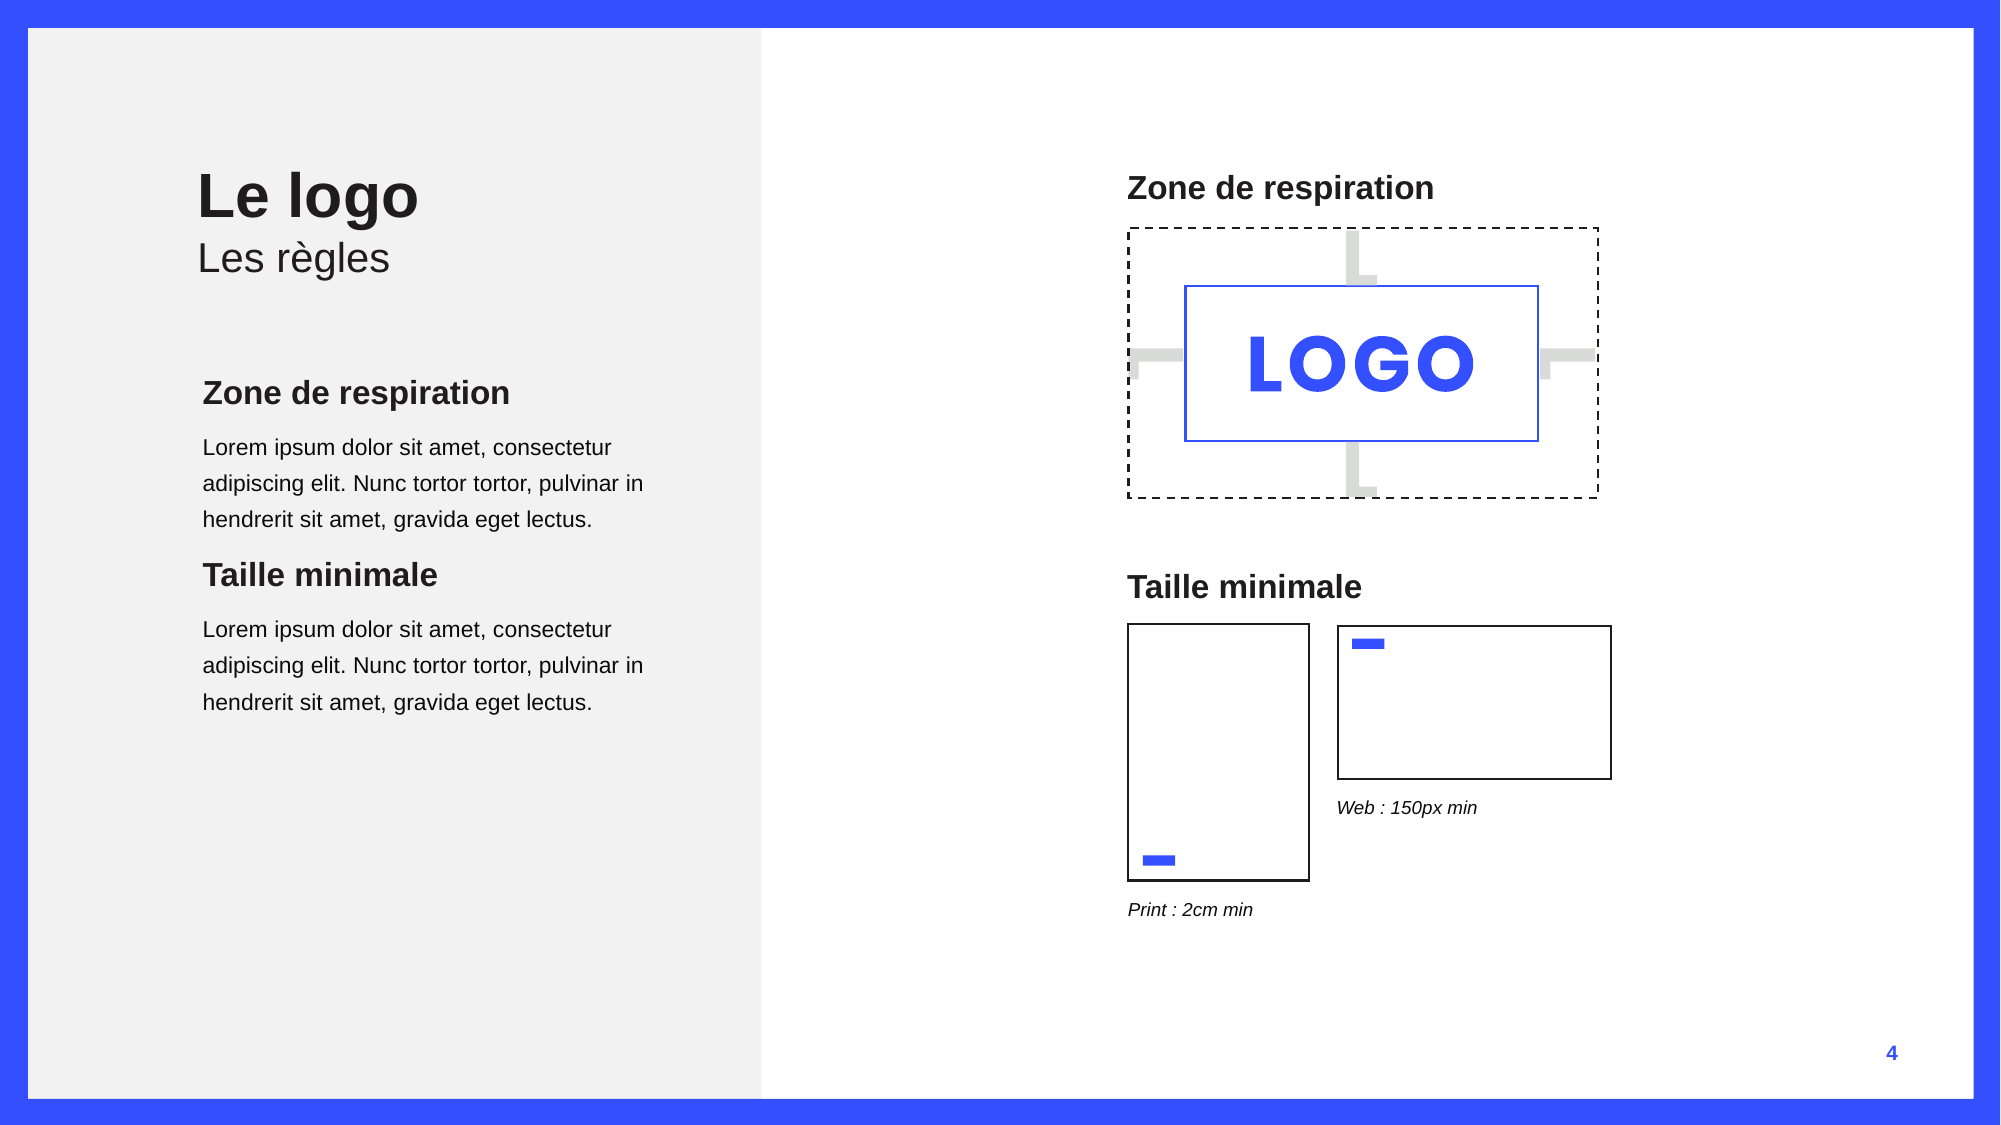

# Le logo Les règles
Zone de respiration

Zone de respiration
Lorem ipsum dolor sit amet, consectetur adipiscing elit. Nunc tortor tortor, pulvinar in hendrerit sit amet, gravida eget lectus.
Taille minimale
Lorem ipsum dolor sit amet, consectetur adipiscing elit. Nunc tortor tortor, pulvinar in hendrerit sit amet, gravida eget lectus.

Taille minimale

Web : 150px min

Print : 2cm min

4